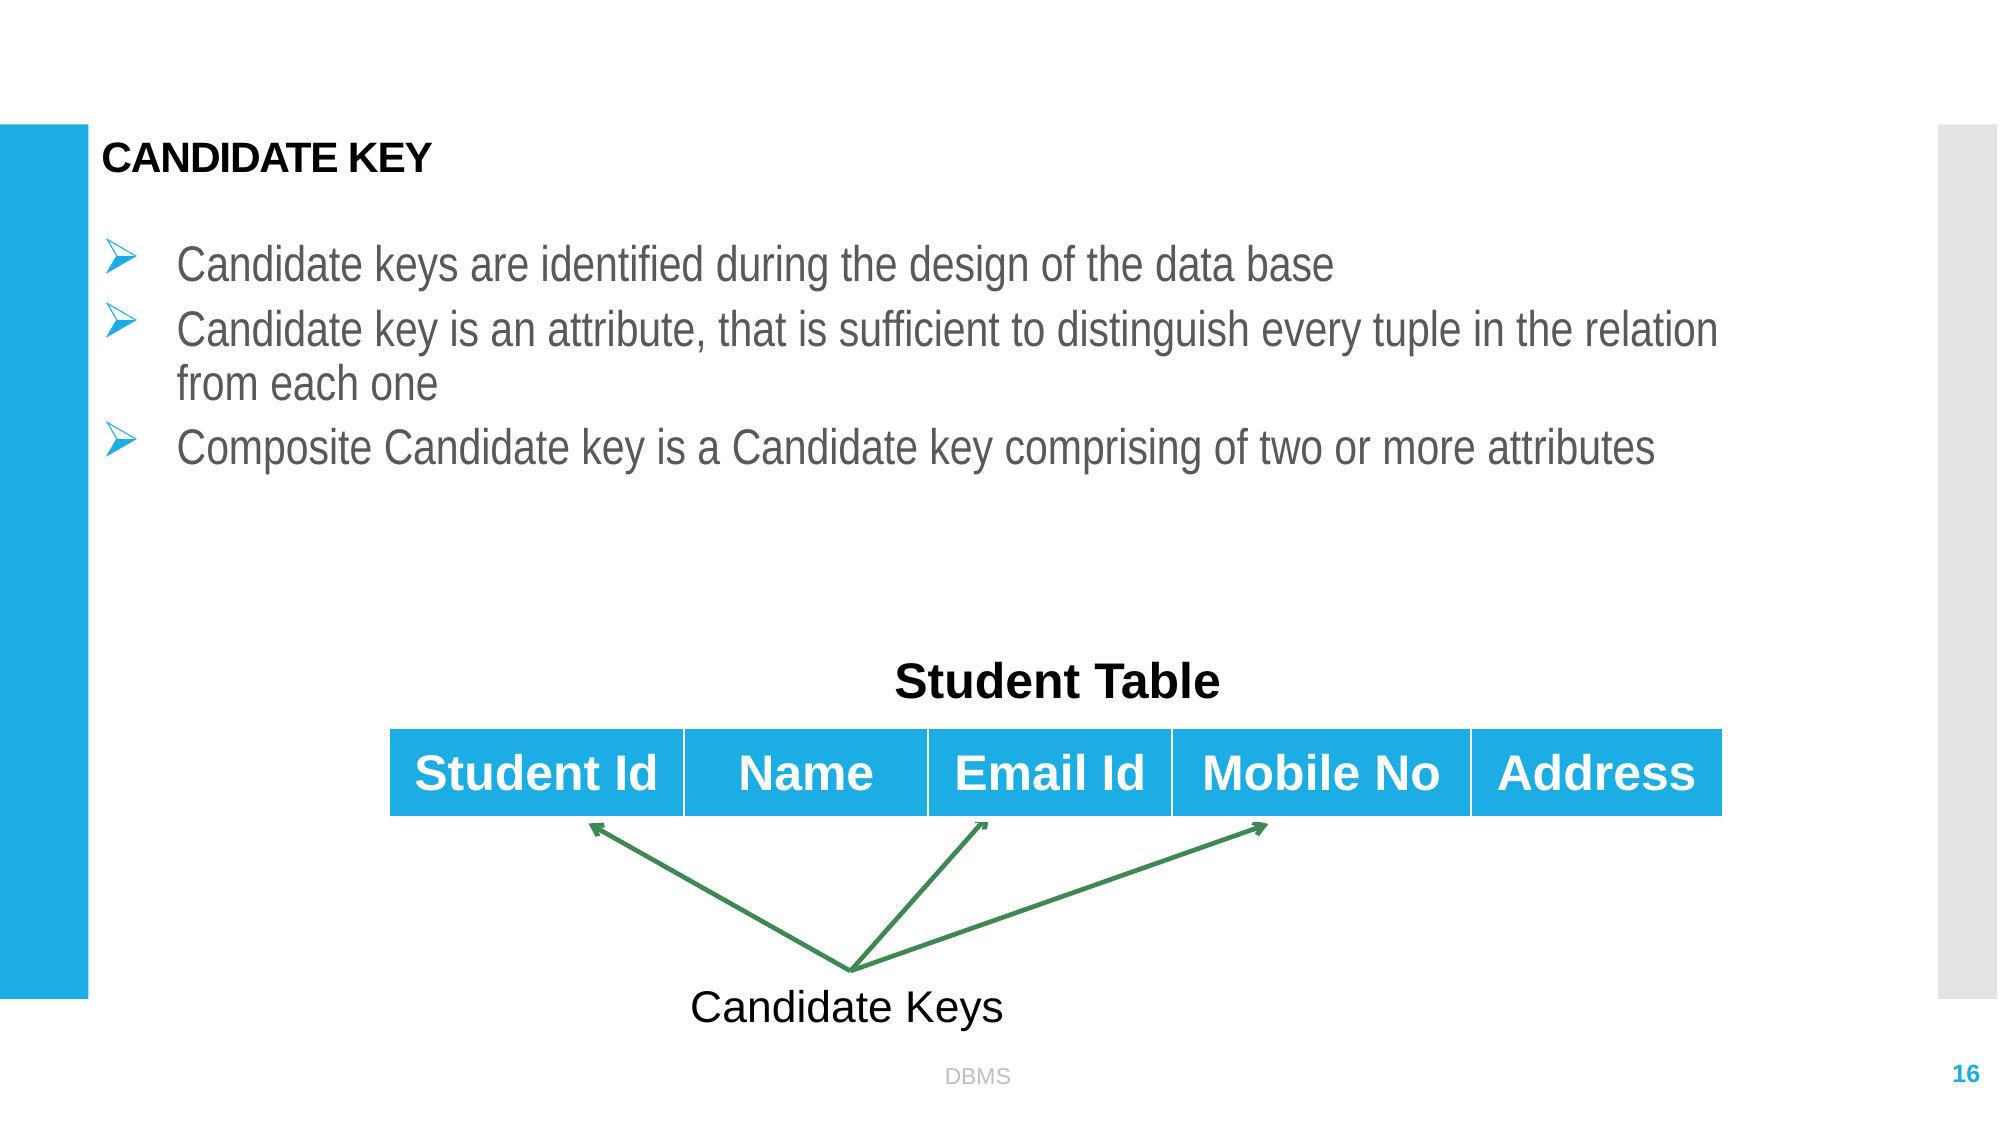

# CANDIDATE KEY
Candidate keys are identified during the design of the data base
Candidate key is an attribute, that is sufficient to distinguish every tuple in the relation from each one
Composite Candidate key is a Candidate key comprising of two or more attributes

Student Table
| Student Id | Name | Email Id | Mobile No | Address |
| --- | --- | --- | --- | --- |
Candidate Keys

16
DBMS